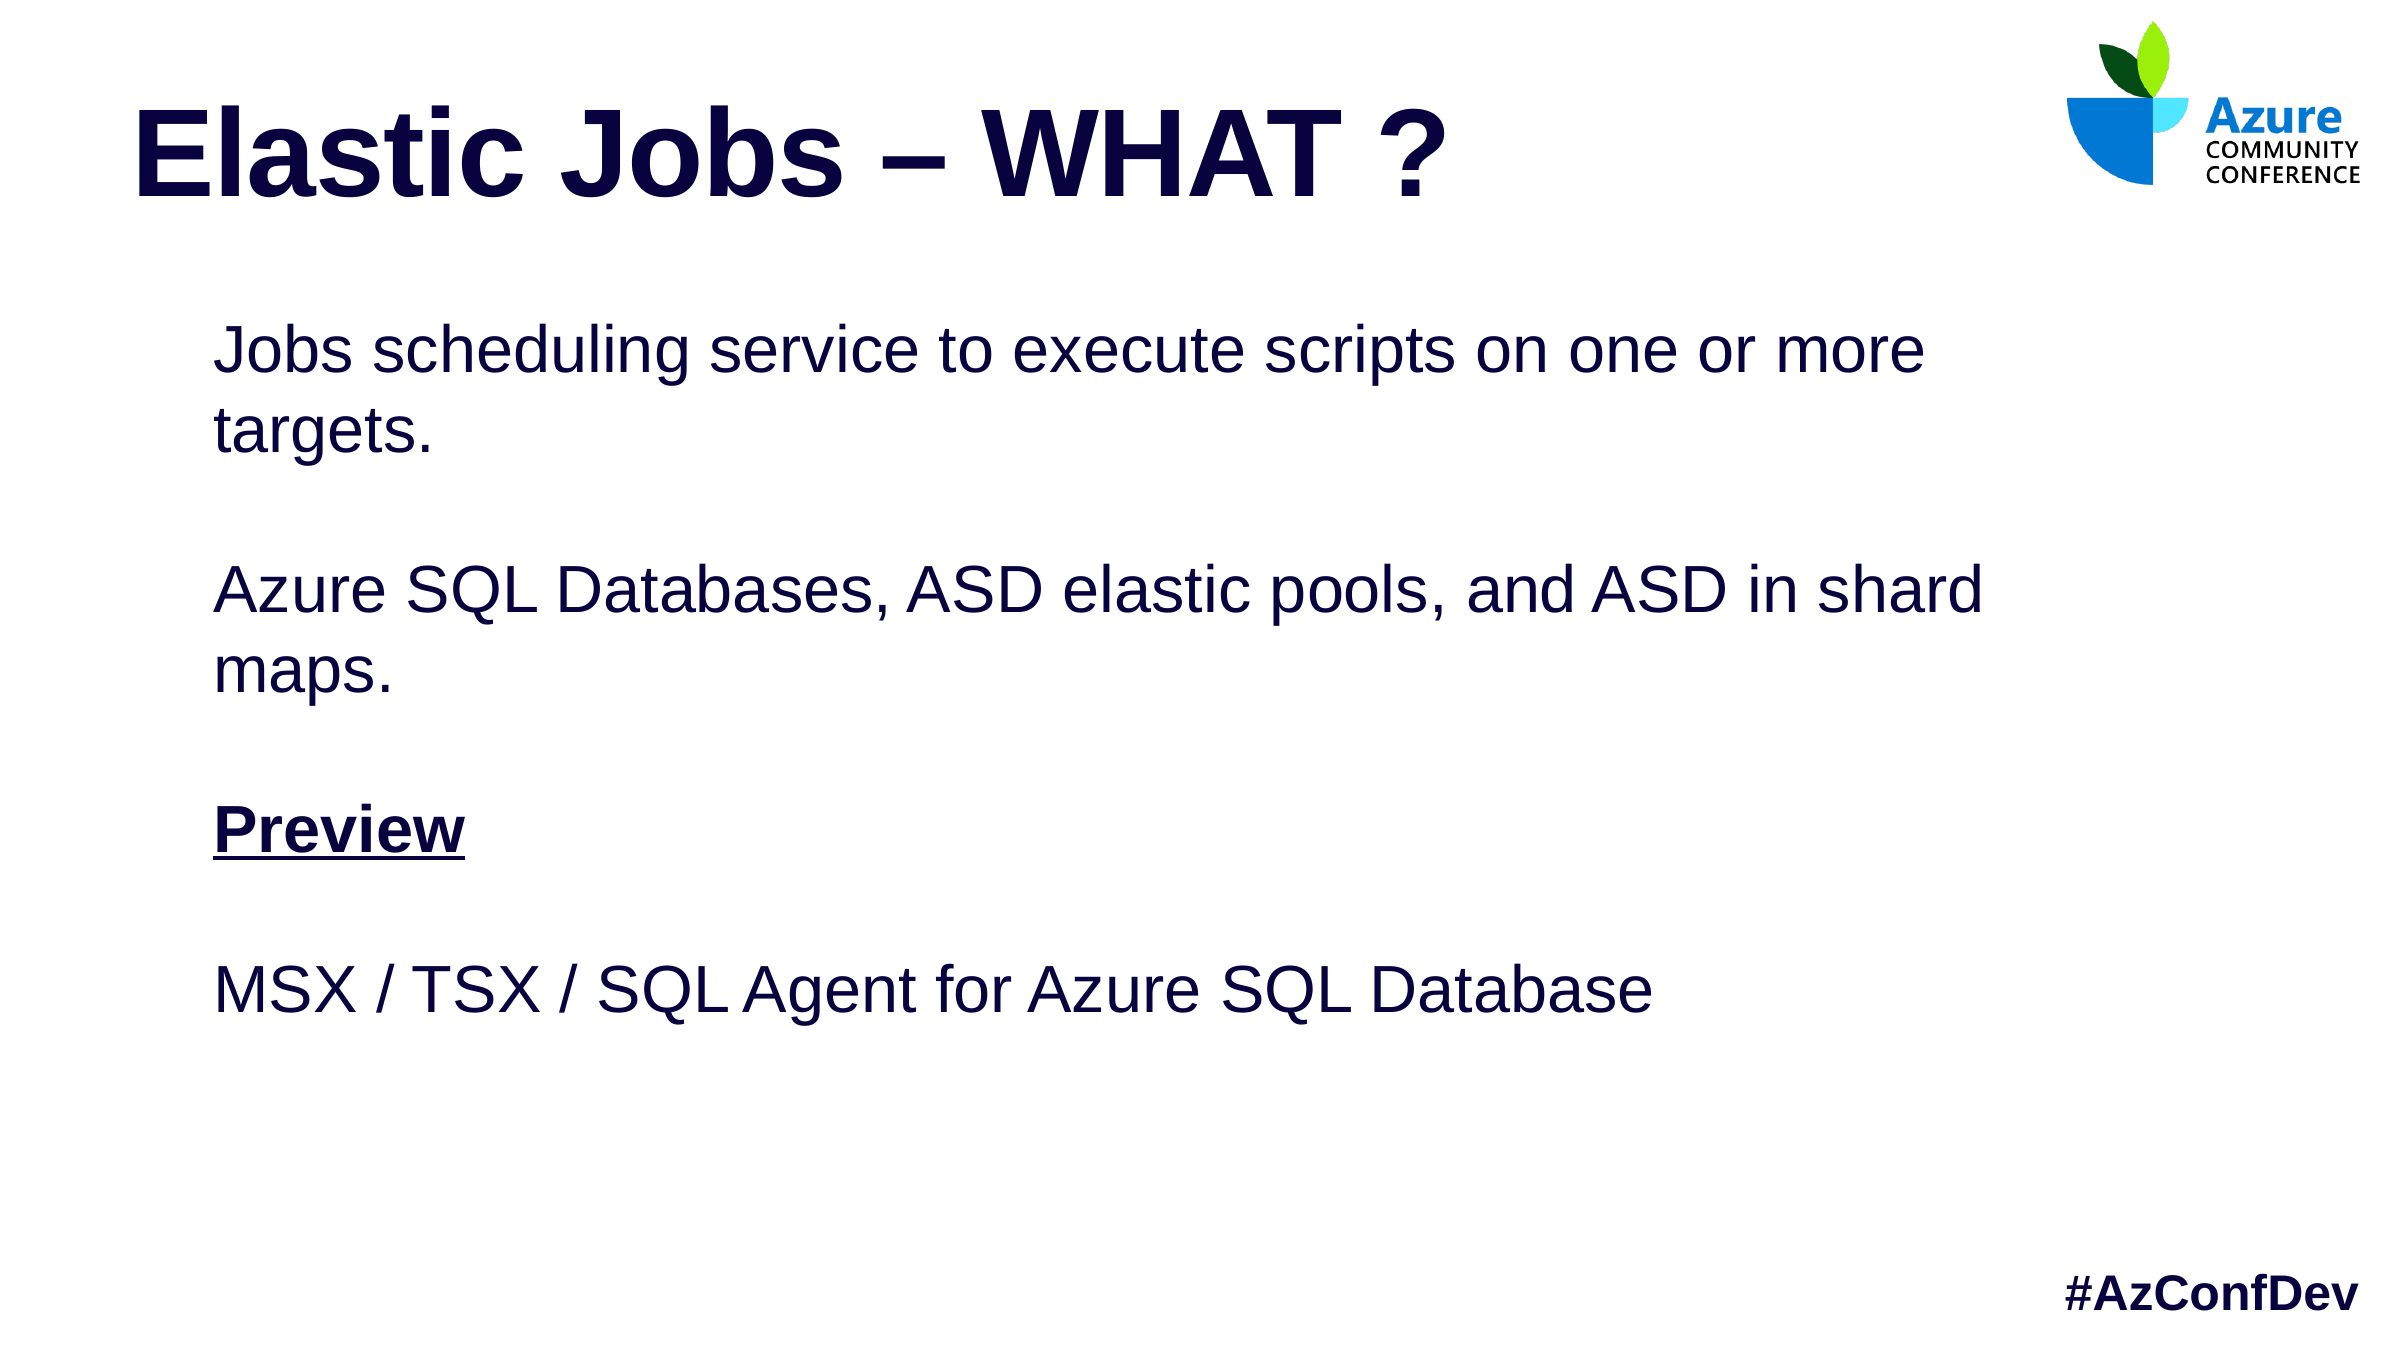

# Elastic Jobs – WHAT ?
Jobs scheduling service to execute scripts on one or more targets.

Azure SQL Databases, ASD elastic pools, and ASD in shard maps.

Preview

MSX / TSX / SQL Agent for Azure SQL Database